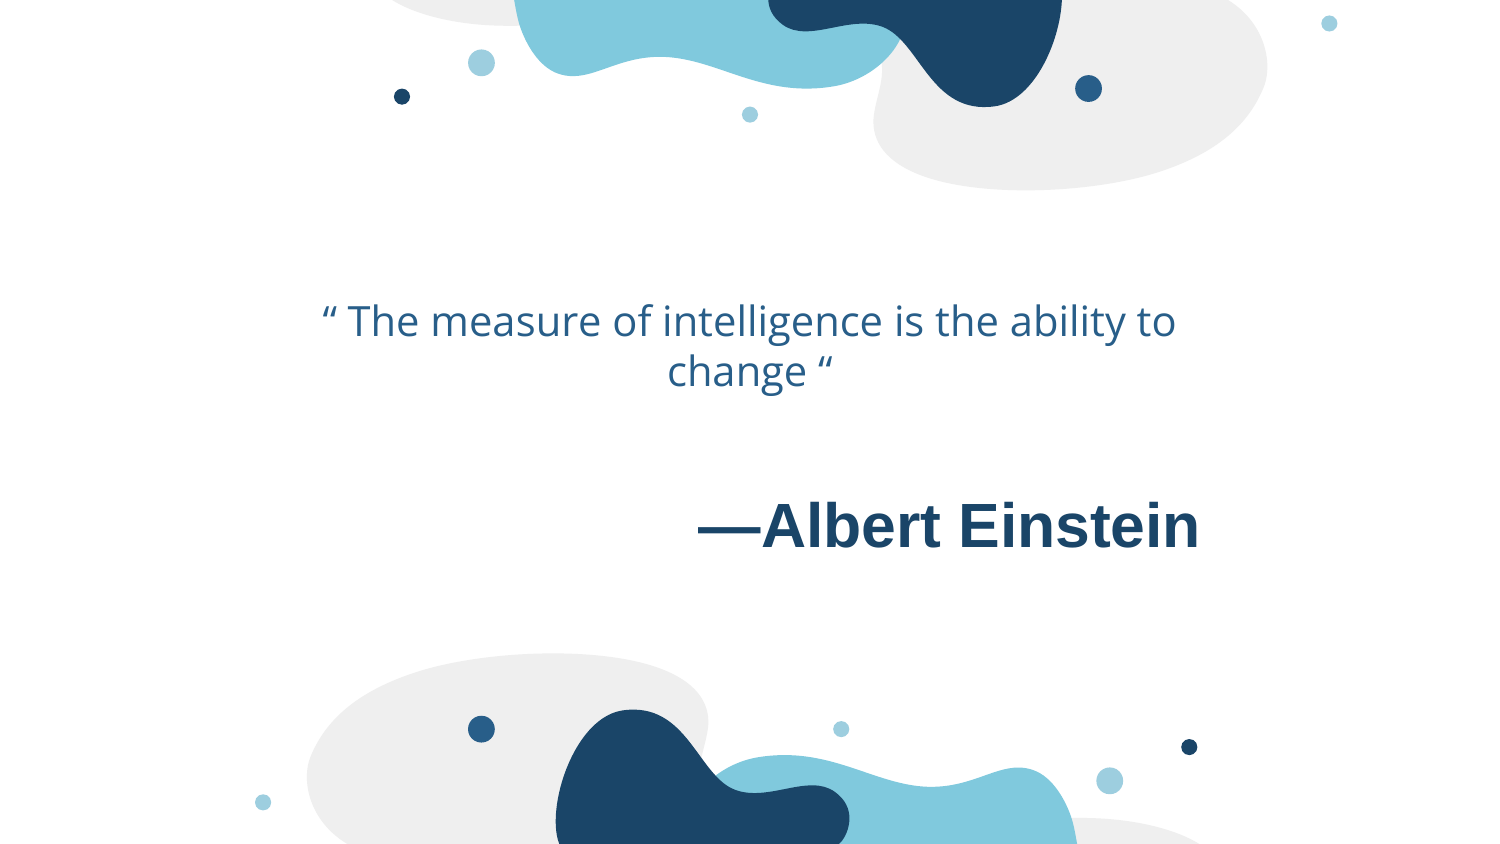

“ The measure of intelligence is the ability to change “
# —Albert Einstein